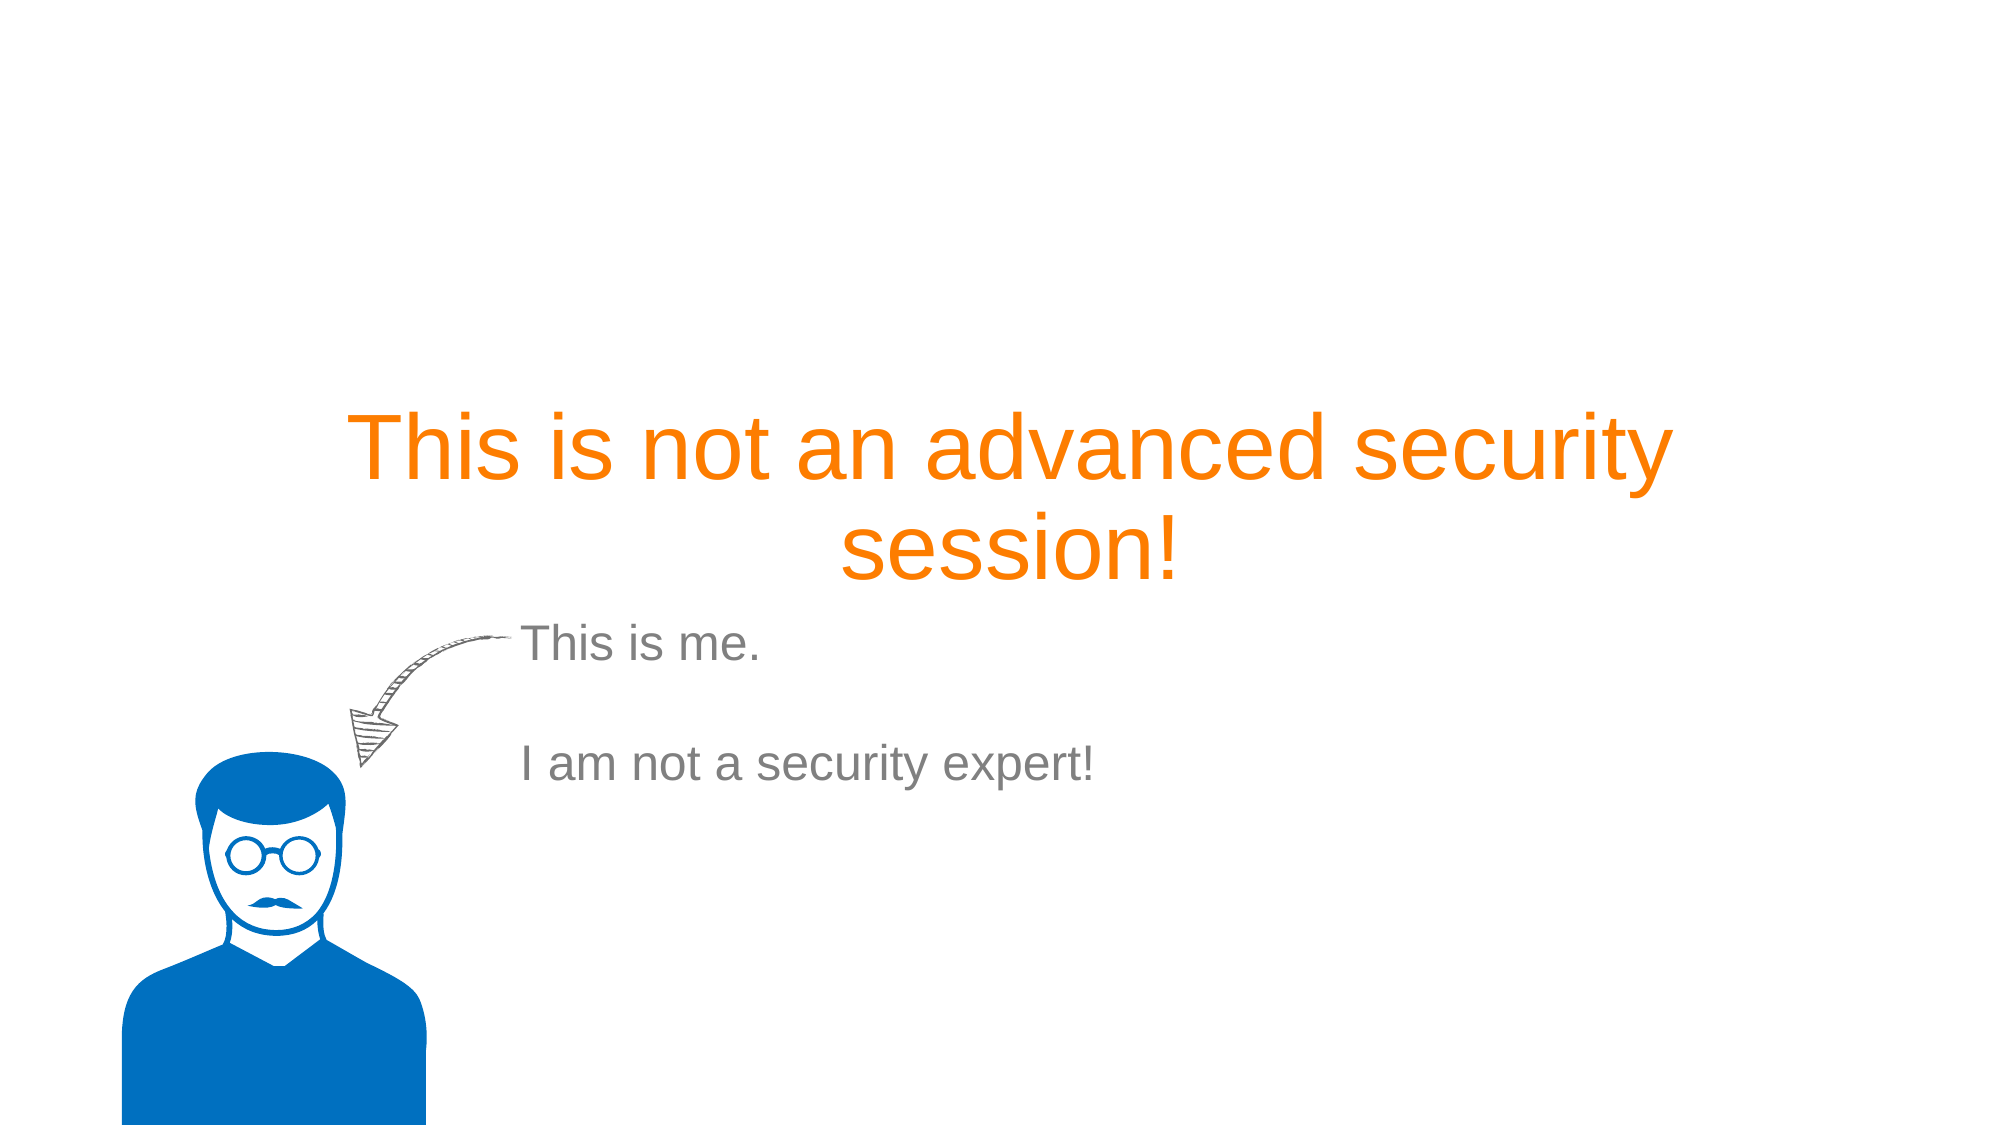

# This is not an advanced security session!
This is me.

I am not a security expert!